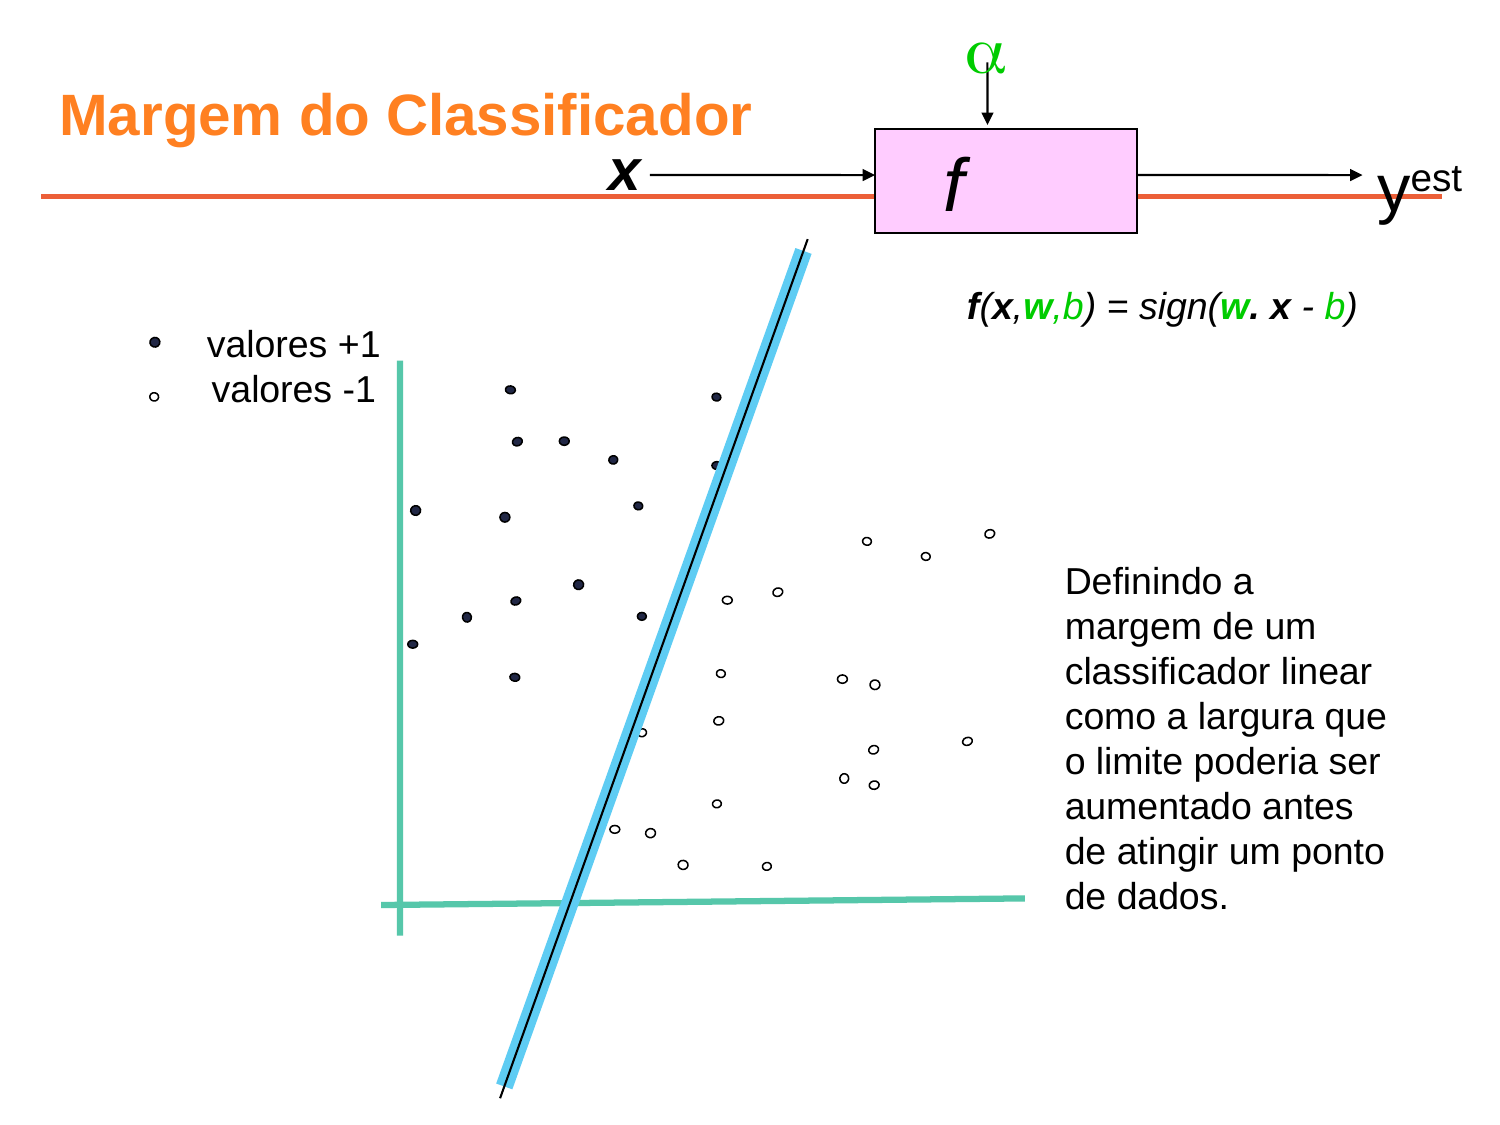

α
# Margem do Classificador

x
f
yest

f(x,w,b) = sign(w. x - b)
valores +1
valores -1

Definindo a margem de um classificador linear como a largura que o limite poderia ser aumentado antes de atingir um ponto de dados.